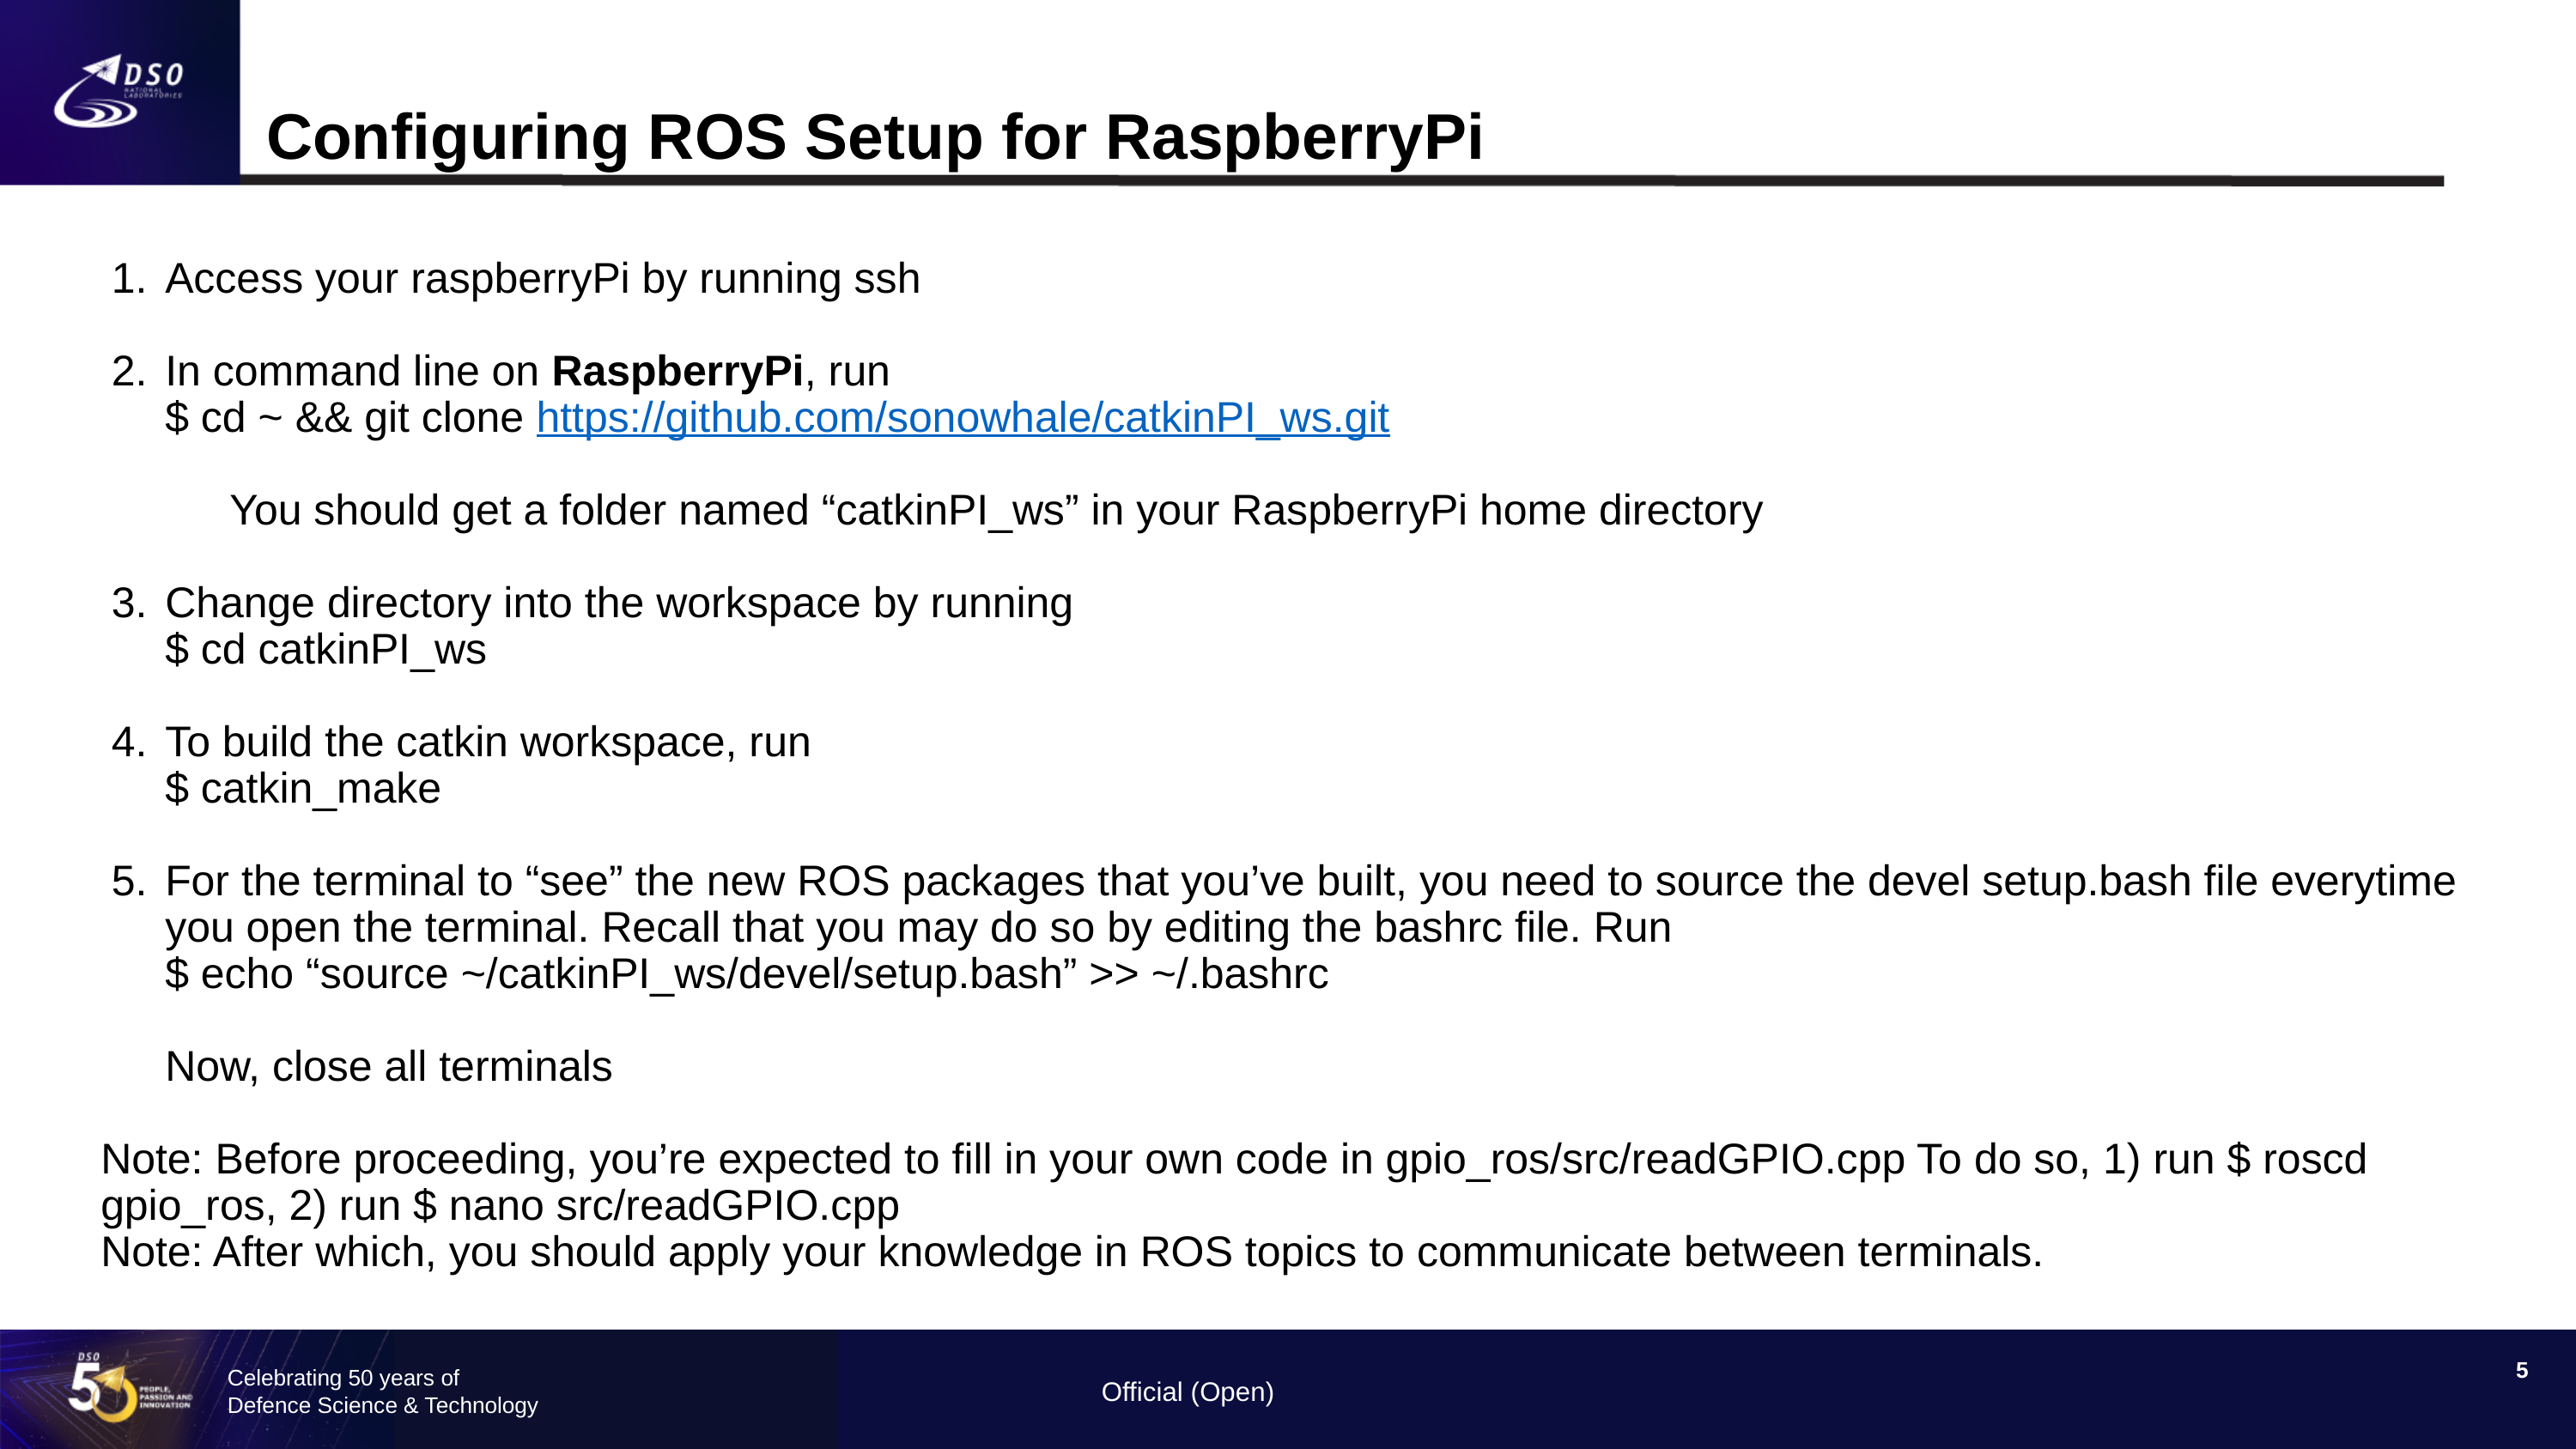

# Configuring ROS Setup for RaspberryPi
Access your raspberryPi by running ssh

In command line on RaspberryPi, run
$ cd ~ && git clone https://github.com/sonowhale/catkinPI_ws.git

	You should get a folder named “catkinPI_ws” in your RaspberryPi home directory

Change directory into the workspace by running
$ cd catkinPI_ws

To build the catkin workspace, run
$ catkin_make

For the terminal to “see” the new ROS packages that you’ve built, you need to source the devel setup.bash file everytime you open the terminal. Recall that you may do so by editing the bashrc file. Run
$ echo “source ~/catkinPI_ws/devel/setup.bash” >> ~/.bashrc

Now, close all terminals

Note: Before proceeding, you’re expected to fill in your own code in gpio_ros/src/readGPIO.cpp To do so, 1) run $ roscd gpio_ros, 2) run $ nano src/readGPIO.cpp
Note: After which, you should apply your knowledge in ROS topics to communicate between terminals.

5